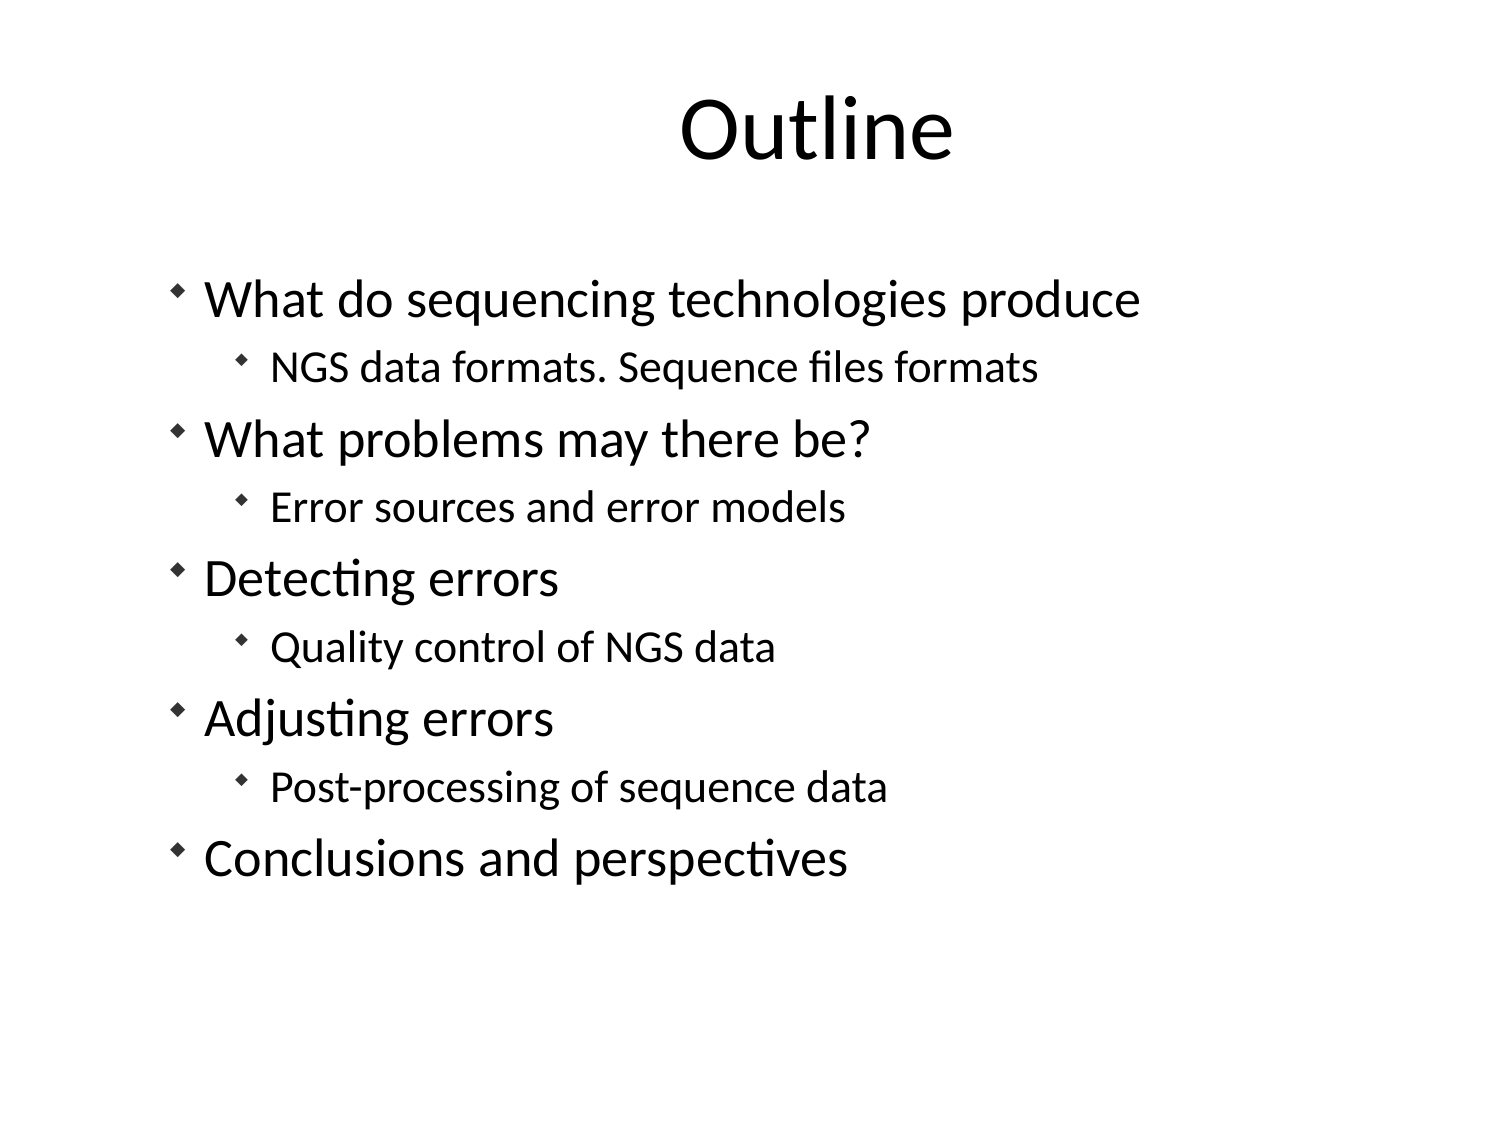

# Outline
What do sequencing technologies produce
NGS data formats. Sequence files formats
What problems may there be?
Error sources and error models
Detecting errors
Quality control of NGS data
Adjusting errors
Post-processing of sequence data
Conclusions and perspectives